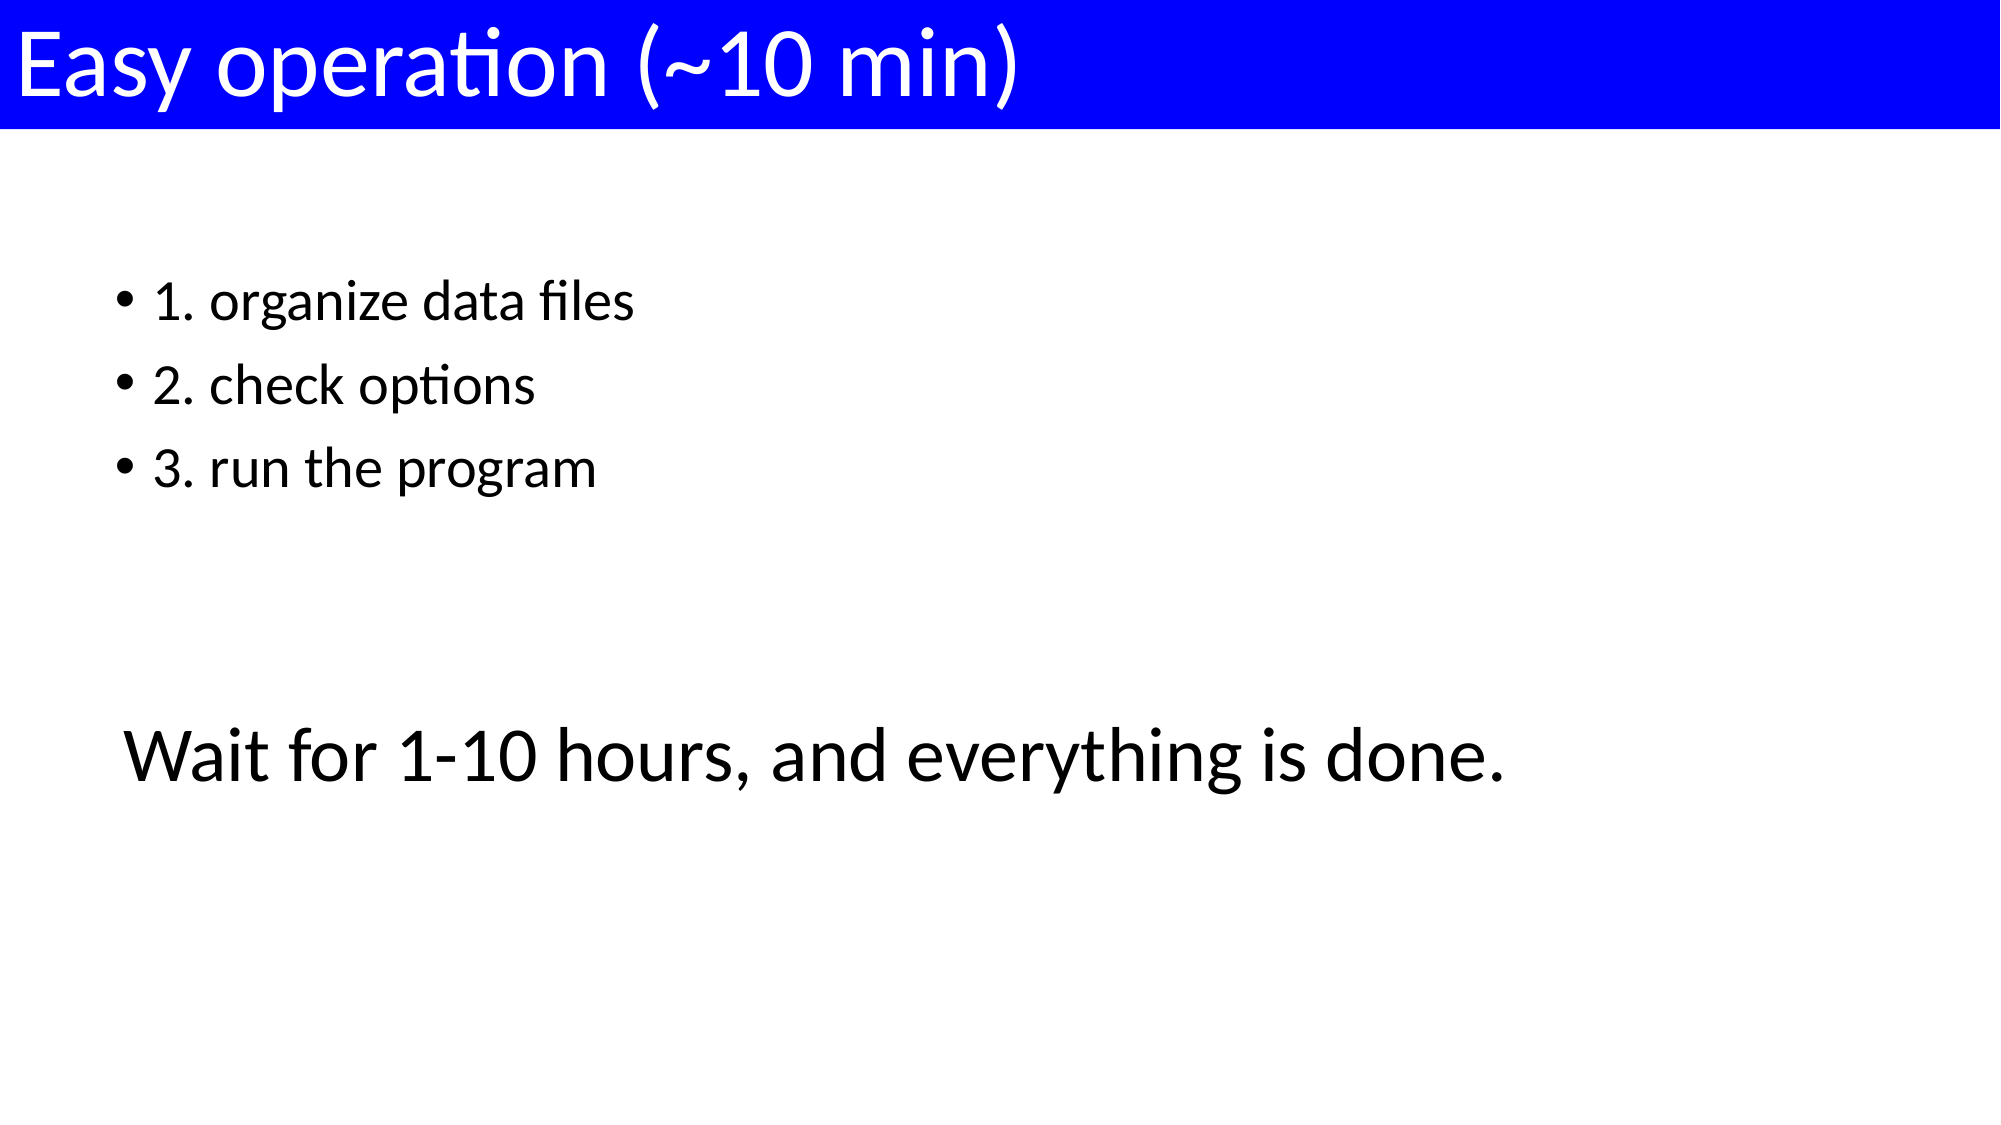

# Easy operation (~10 min)
1. organize data files
2. check options
3. run the program
Wait for 1-10 hours, and everything is done.